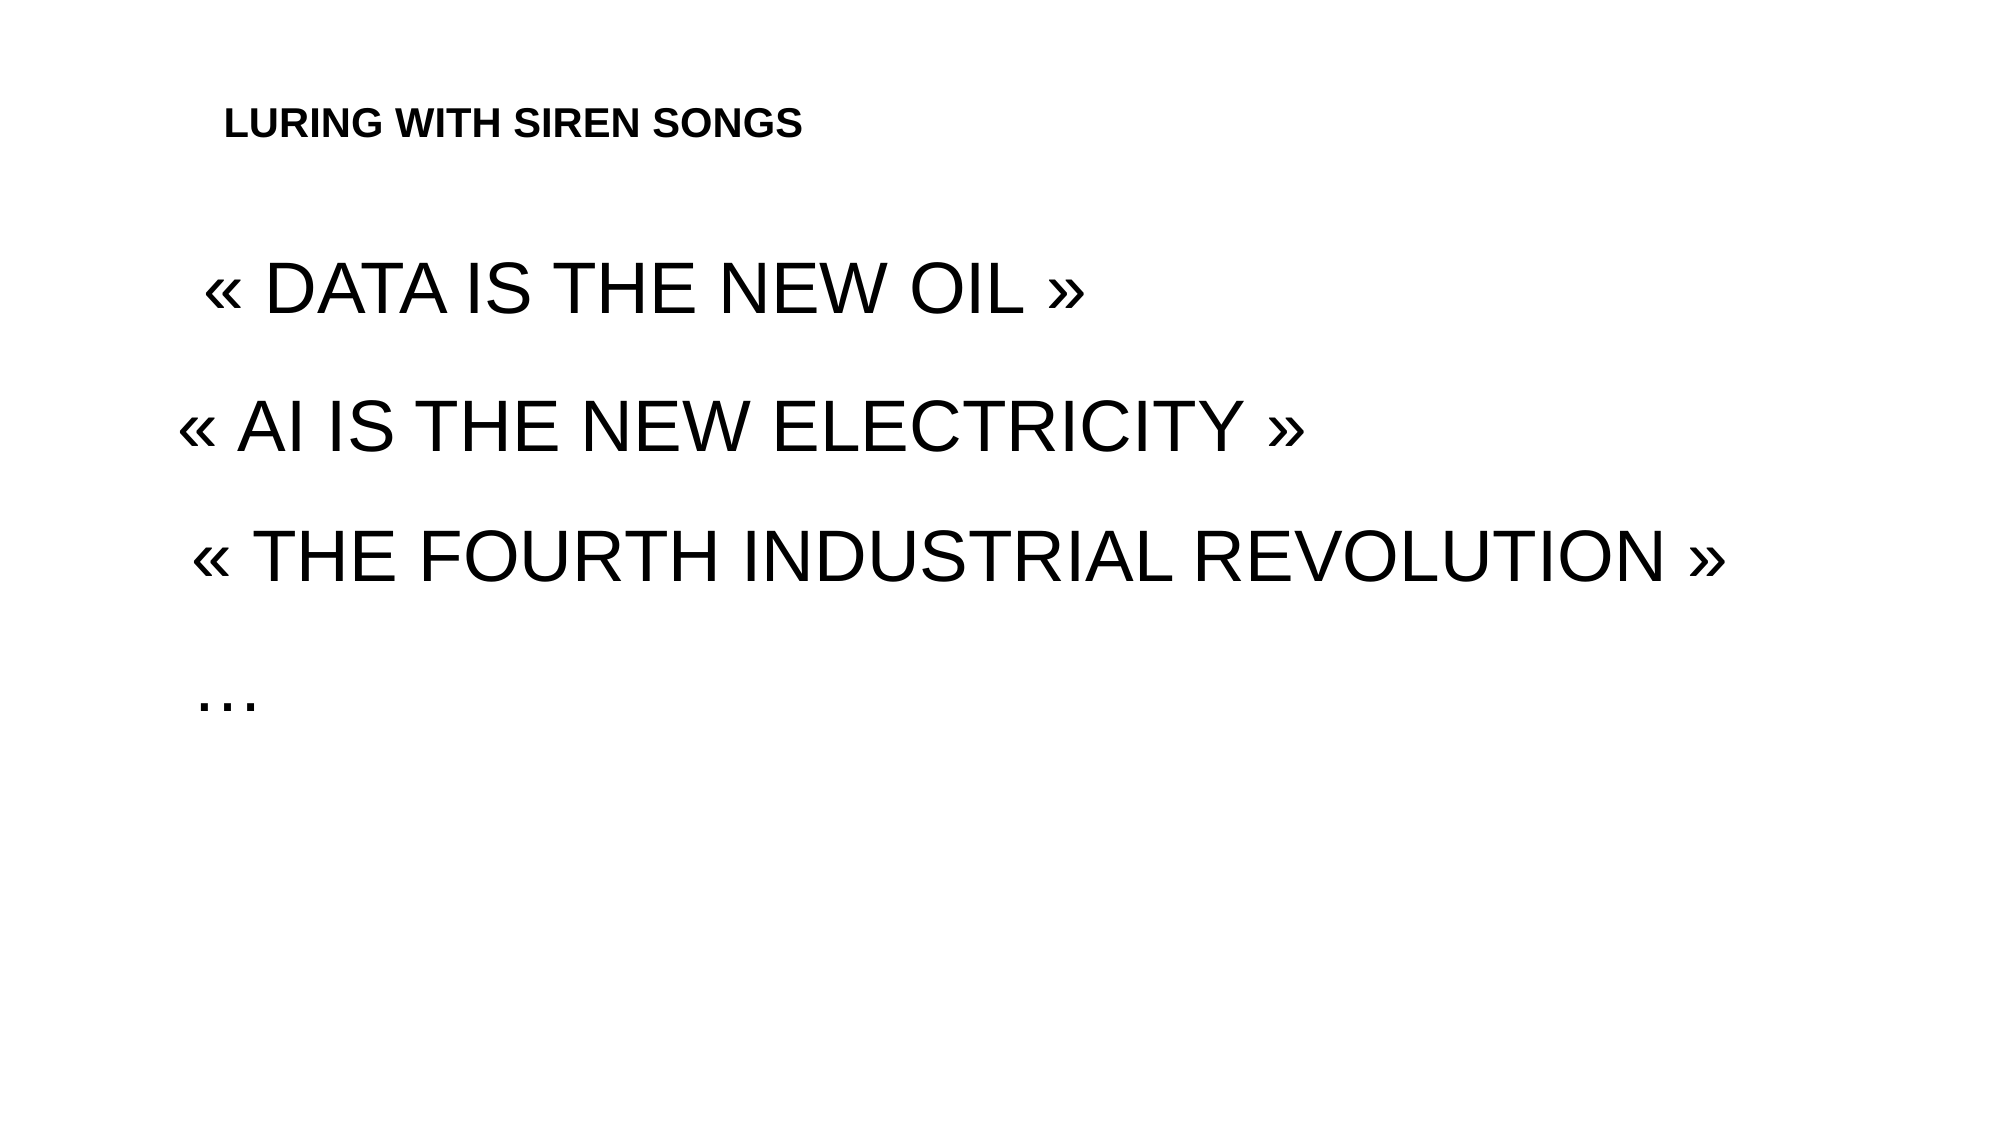

LURING WITH SIREN SONGS
« DATA IS THE NEW OIL »
« AI IS THE NEW ELECTRICITY »
« THE FOURTH INDUSTRIAL REVOLUTION »
…